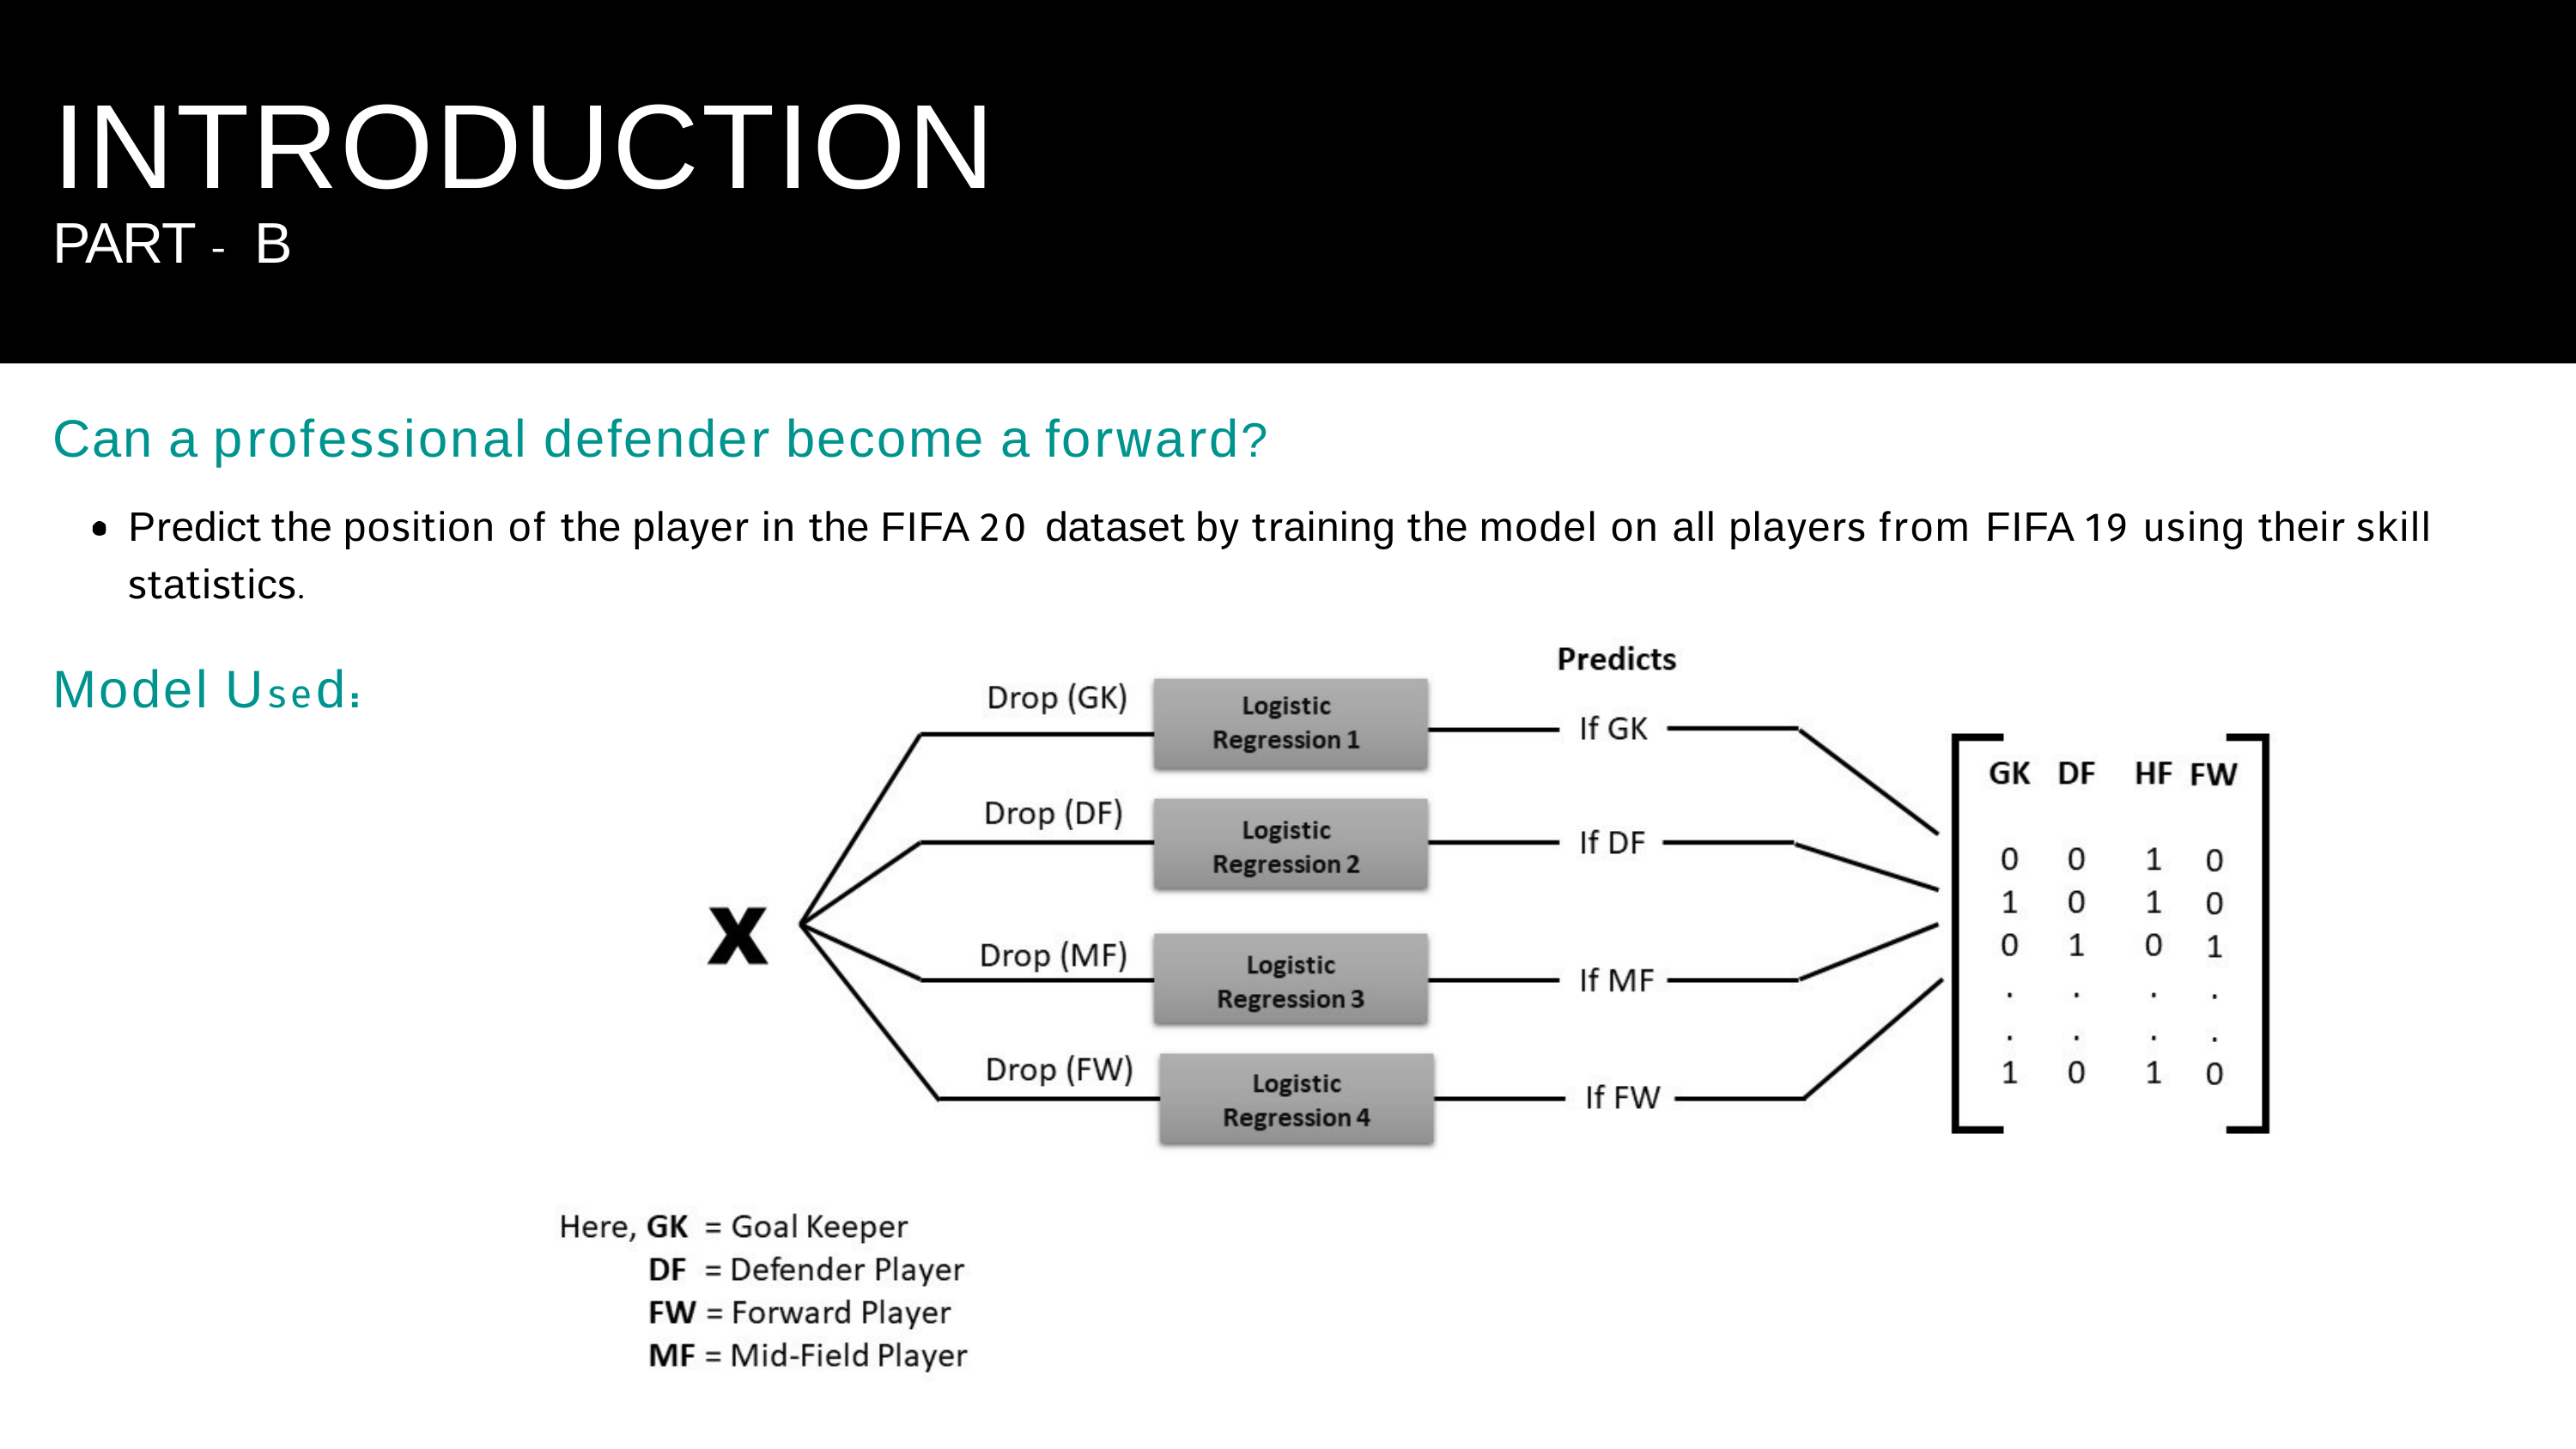

# INTRODUCTION
PART - B
Can a professional defender become a forward?
Predict the position of the player in the FIFA 20 dataset by training the model on all players from FIFA 19 using their skill  statistics.

Model Used: